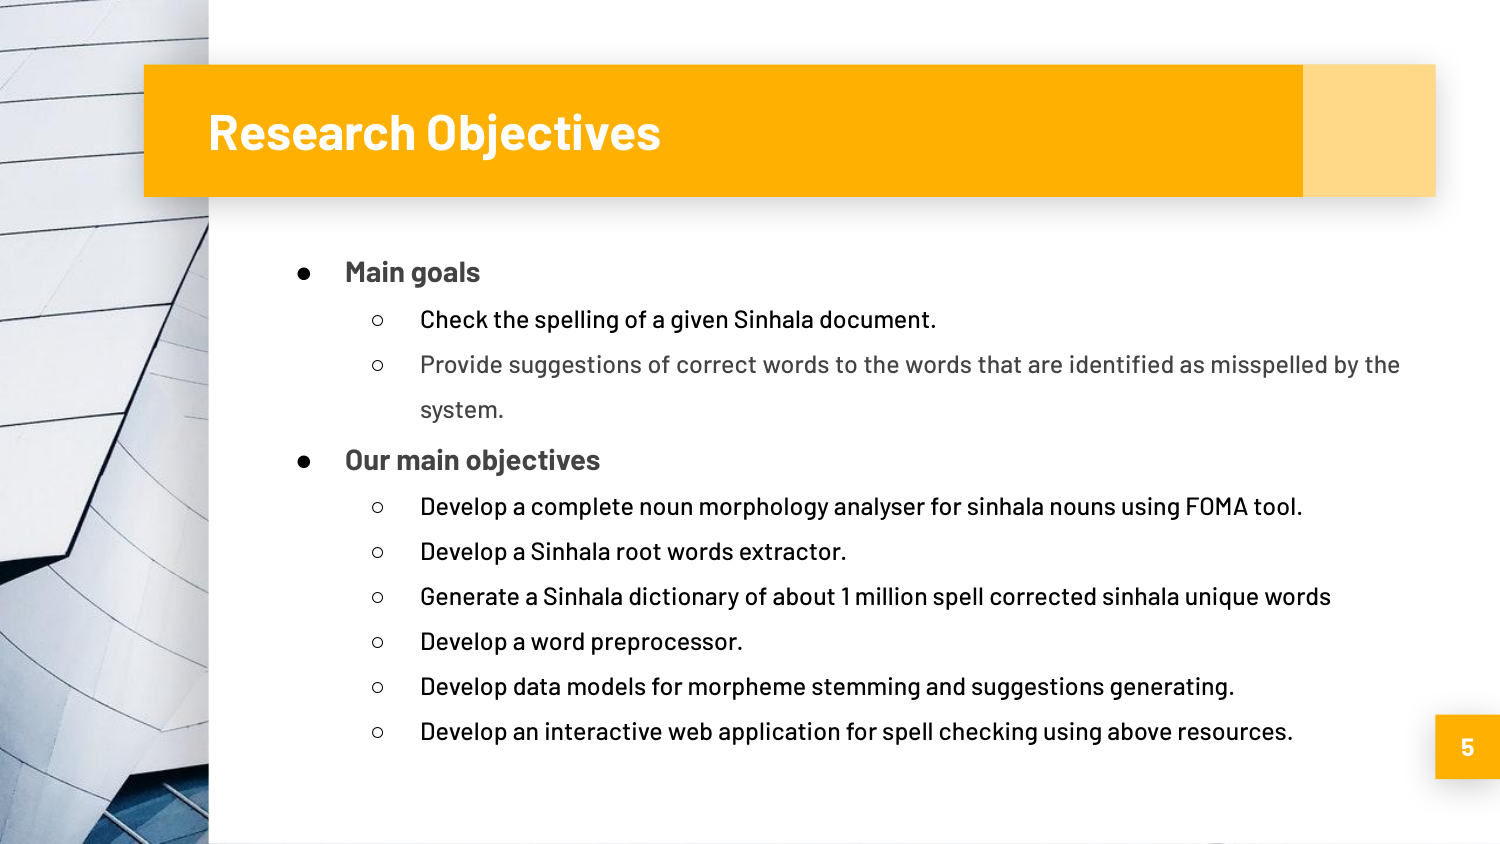

# Research Objectives
Main goals
Check the spelling of a given Sinhala document.
Provide suggestions of correct words to the words that are identified as misspelled by the system.
Our main objectives
Develop a complete noun morphology analyser for sinhala nouns using FOMA tool.
Develop a Sinhala root words extractor.
Generate a Sinhala dictionary of about 1 million spell corrected sinhala unique words
Develop a word preprocessor.
Develop data models for morpheme stemming and suggestions generating.
Develop an interactive web application for spell checking using above resources.
5